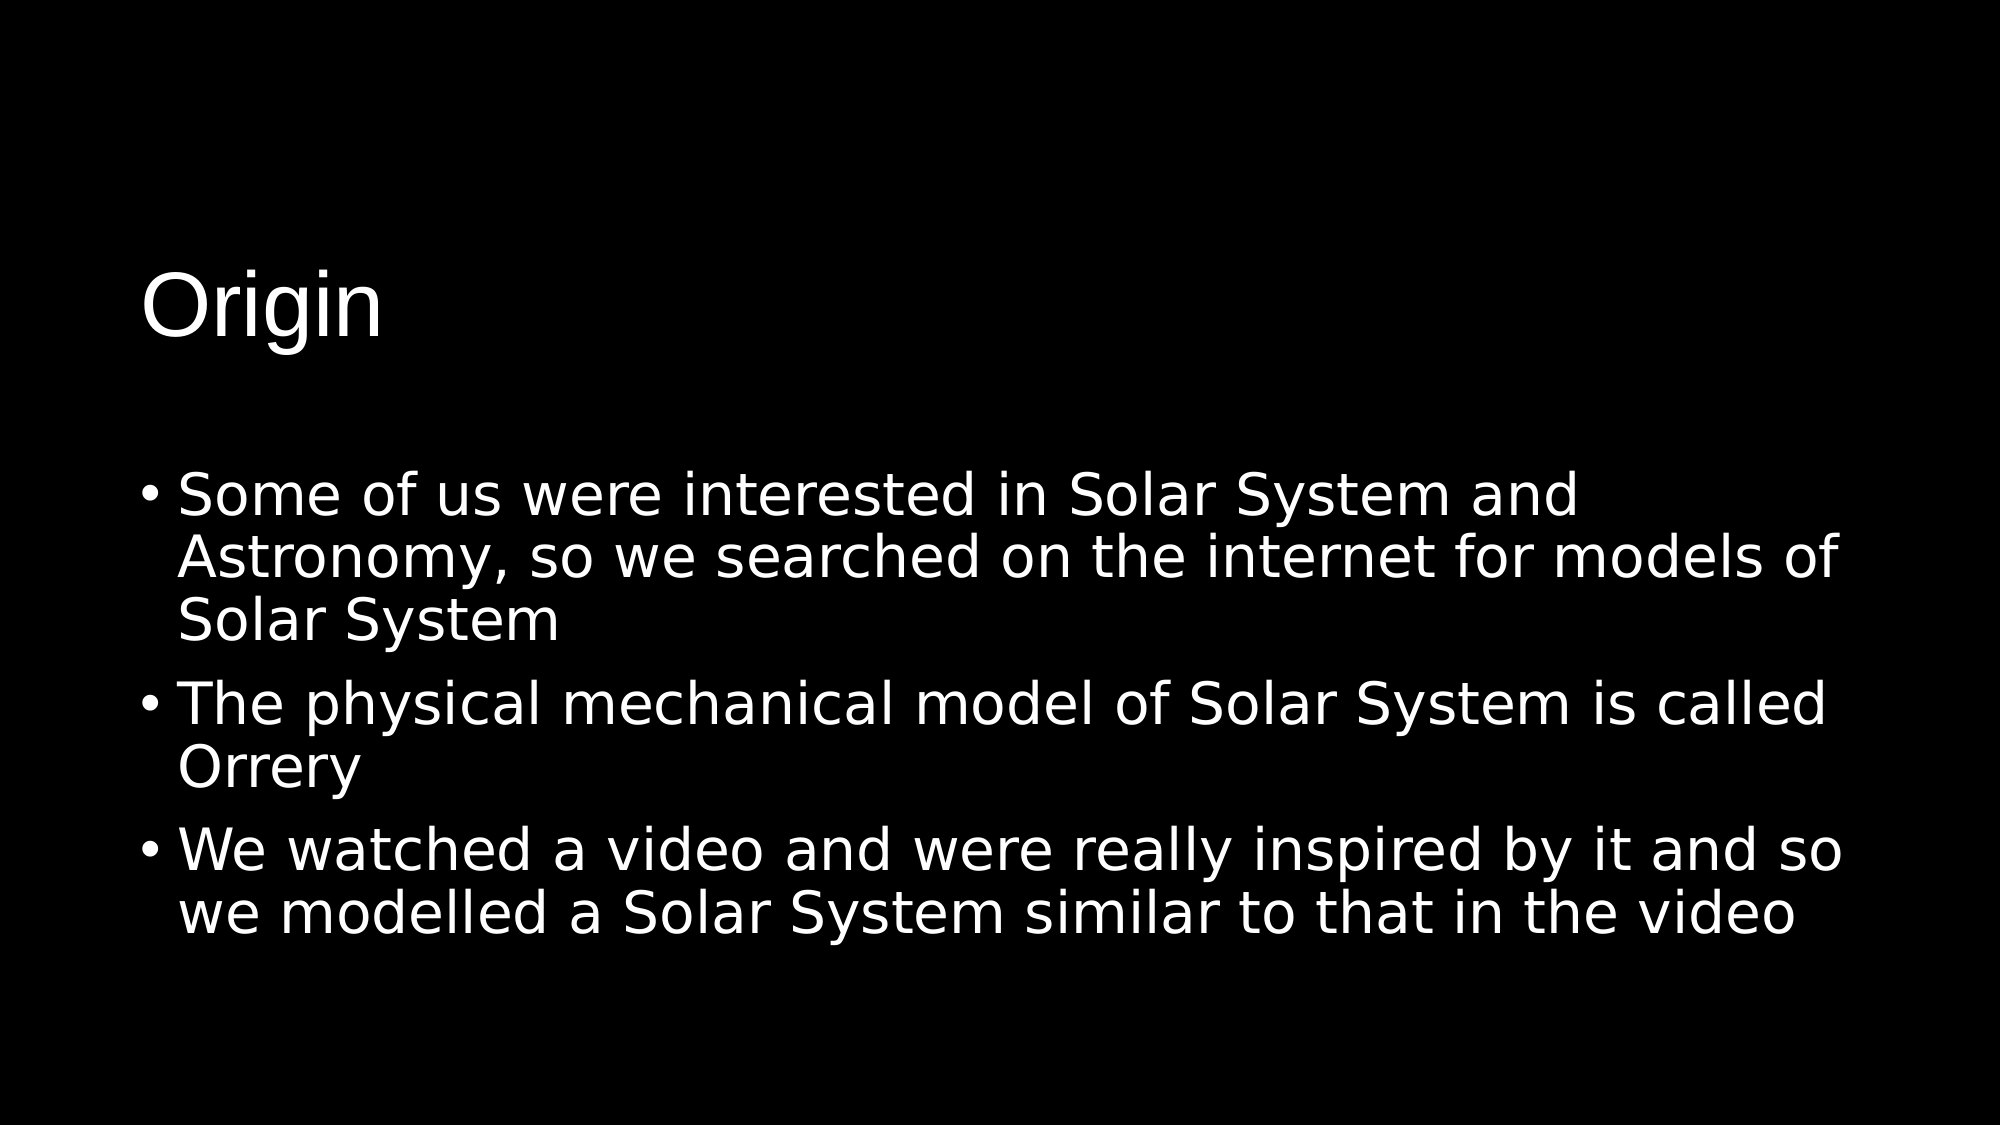

# Origin
Some of us were interested in Solar System and Astronomy, so we searched on the internet for models of Solar System
The physical mechanical model of Solar System is called Orrery
We watched a video and were really inspired by it and so we modelled a Solar System similar to that in the video